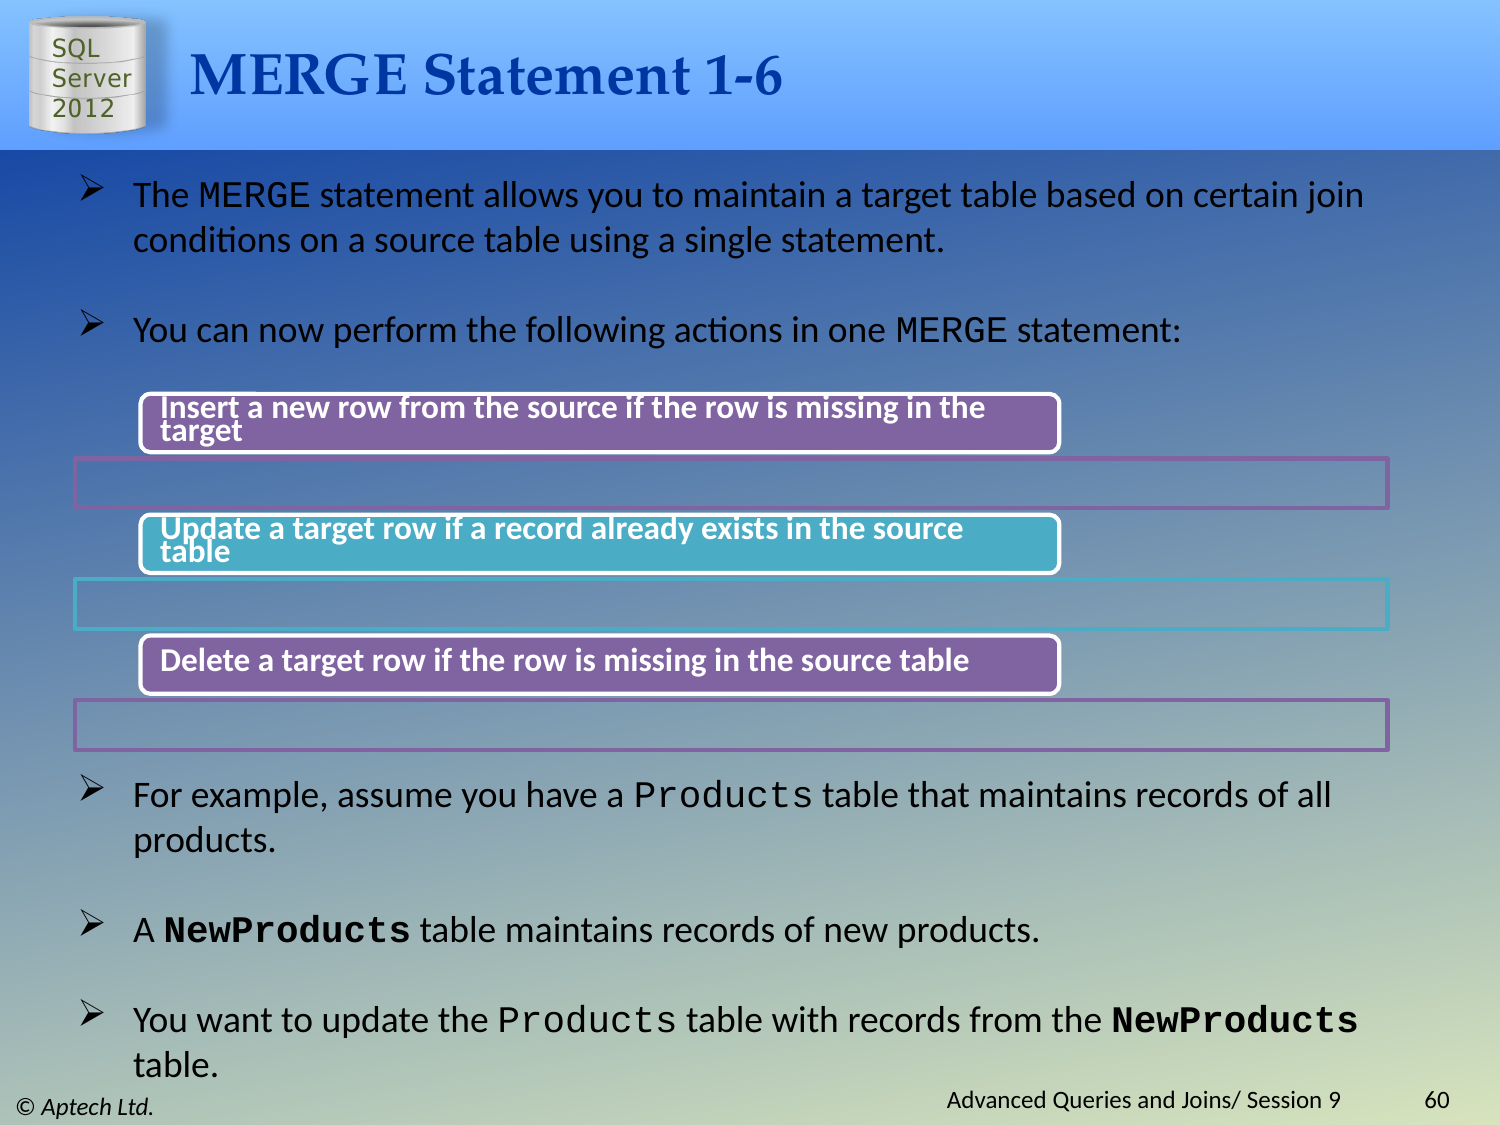

# MERGE Statement 1-6
The MERGE statement allows you to maintain a target table based on certain join conditions on a source table using a single statement.

You can now perform the following actions in one MERGE statement:
Insert a new row from the source if the row is missing in the target
Update a target row if a record already exists in the source table
Delete a target row if the row is missing in the source table
For example, assume you have a Products table that maintains records of all products.

A NewProducts table maintains records of new products.

You want to update the Products table with records from the NewProducts table.
Advanced Queries and Joins/ Session 9
60